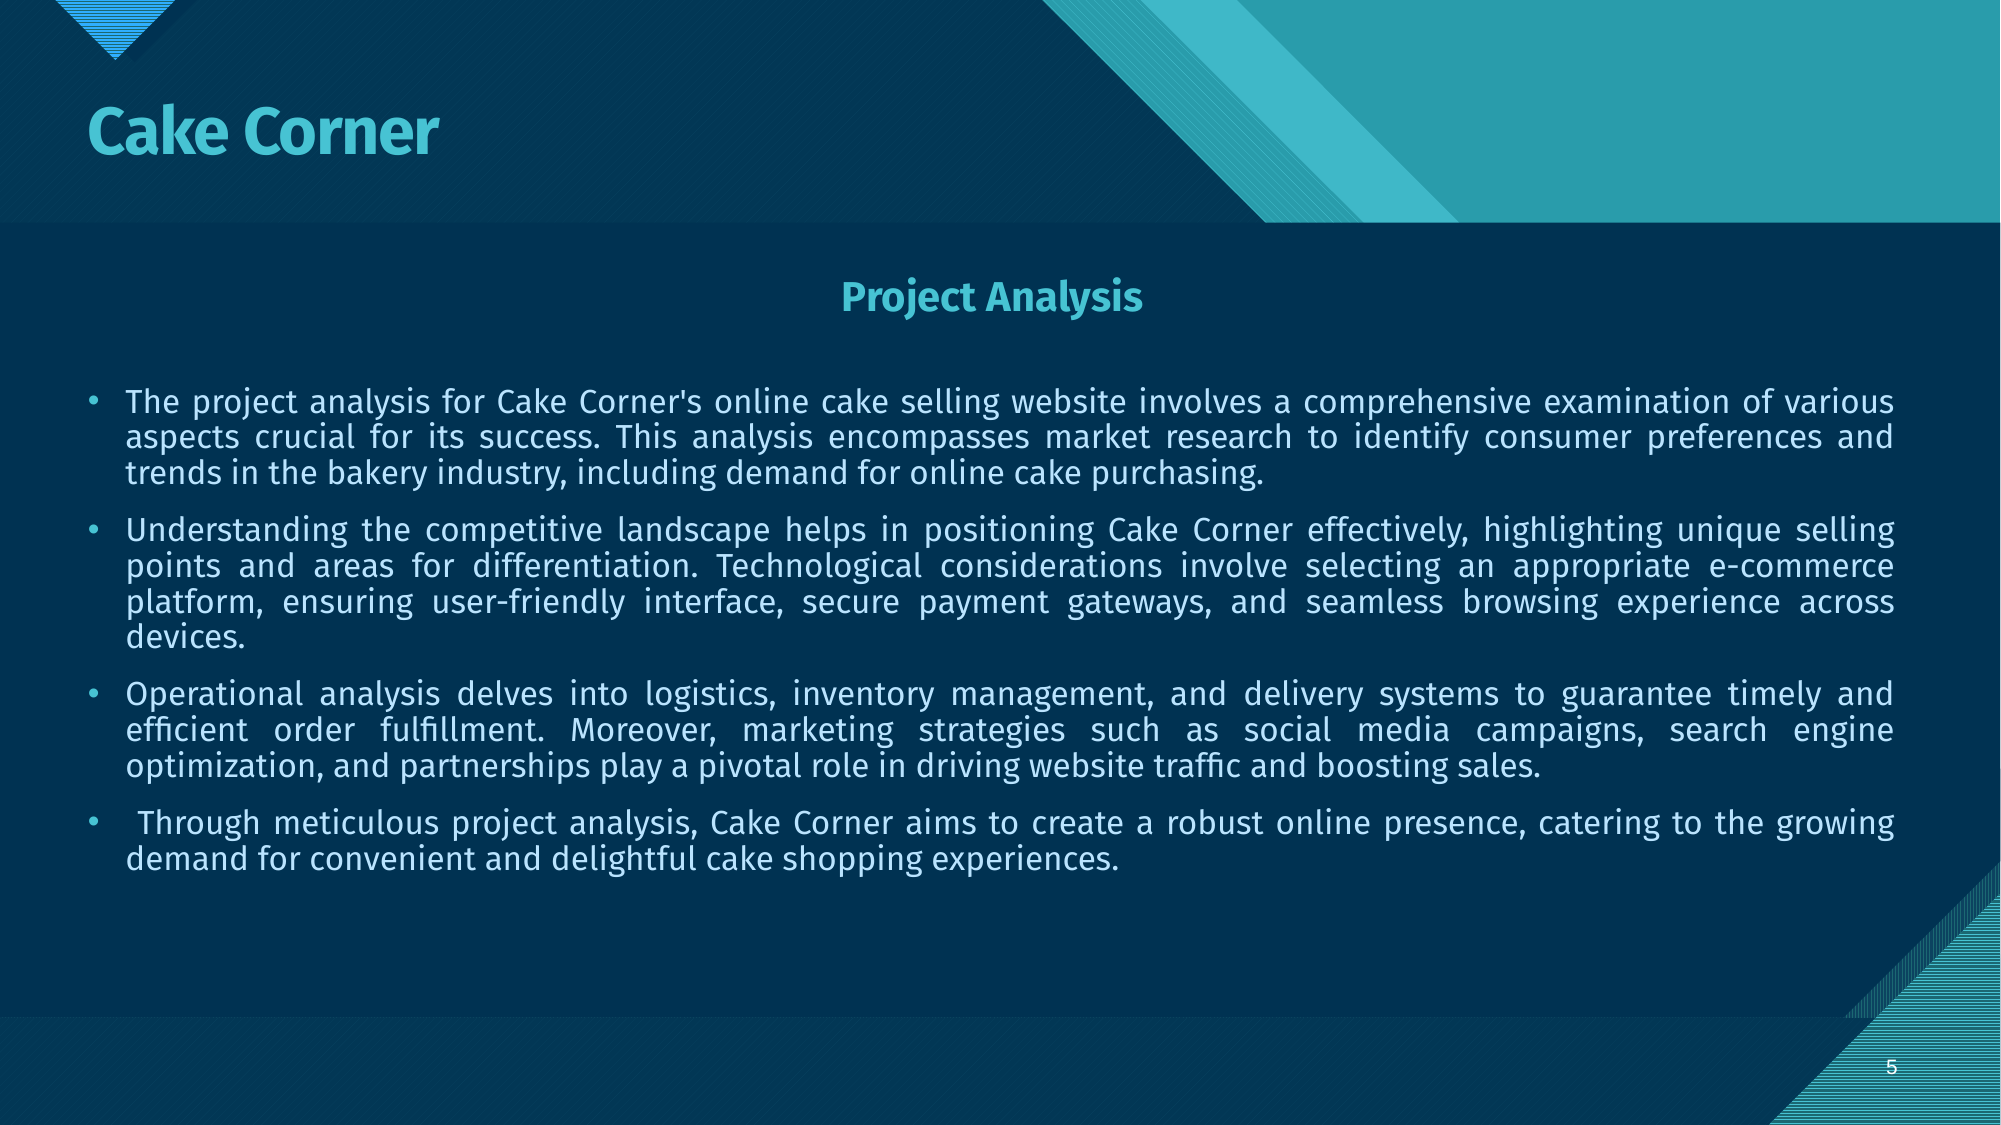

# Cake Corner
Project Analysis
The project analysis for Cake Corner's online cake selling website involves a comprehensive examination of various aspects crucial for its success. This analysis encompasses market research to identify consumer preferences and trends in the bakery industry, including demand for online cake purchasing.
Understanding the competitive landscape helps in positioning Cake Corner effectively, highlighting unique selling points and areas for differentiation. Technological considerations involve selecting an appropriate e-commerce platform, ensuring user-friendly interface, secure payment gateways, and seamless browsing experience across devices.
Operational analysis delves into logistics, inventory management, and delivery systems to guarantee timely and efficient order fulfillment. Moreover, marketing strategies such as social media campaigns, search engine optimization, and partnerships play a pivotal role in driving website traffic and boosting sales.
 Through meticulous project analysis, Cake Corner aims to create a robust online presence, catering to the growing demand for convenient and delightful cake shopping experiences.
5